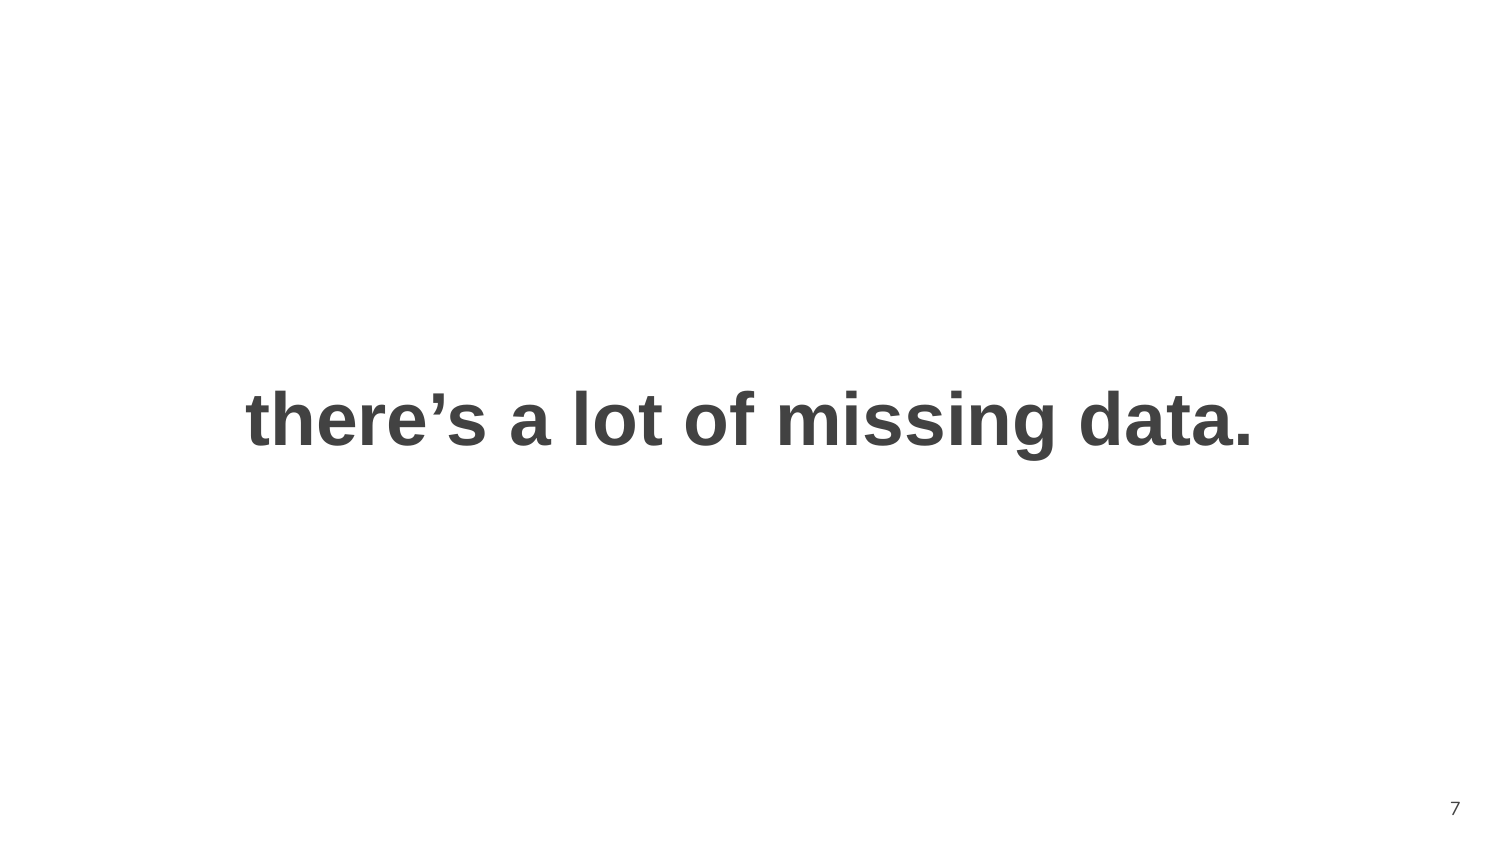

there’s a lot of missing data.
7